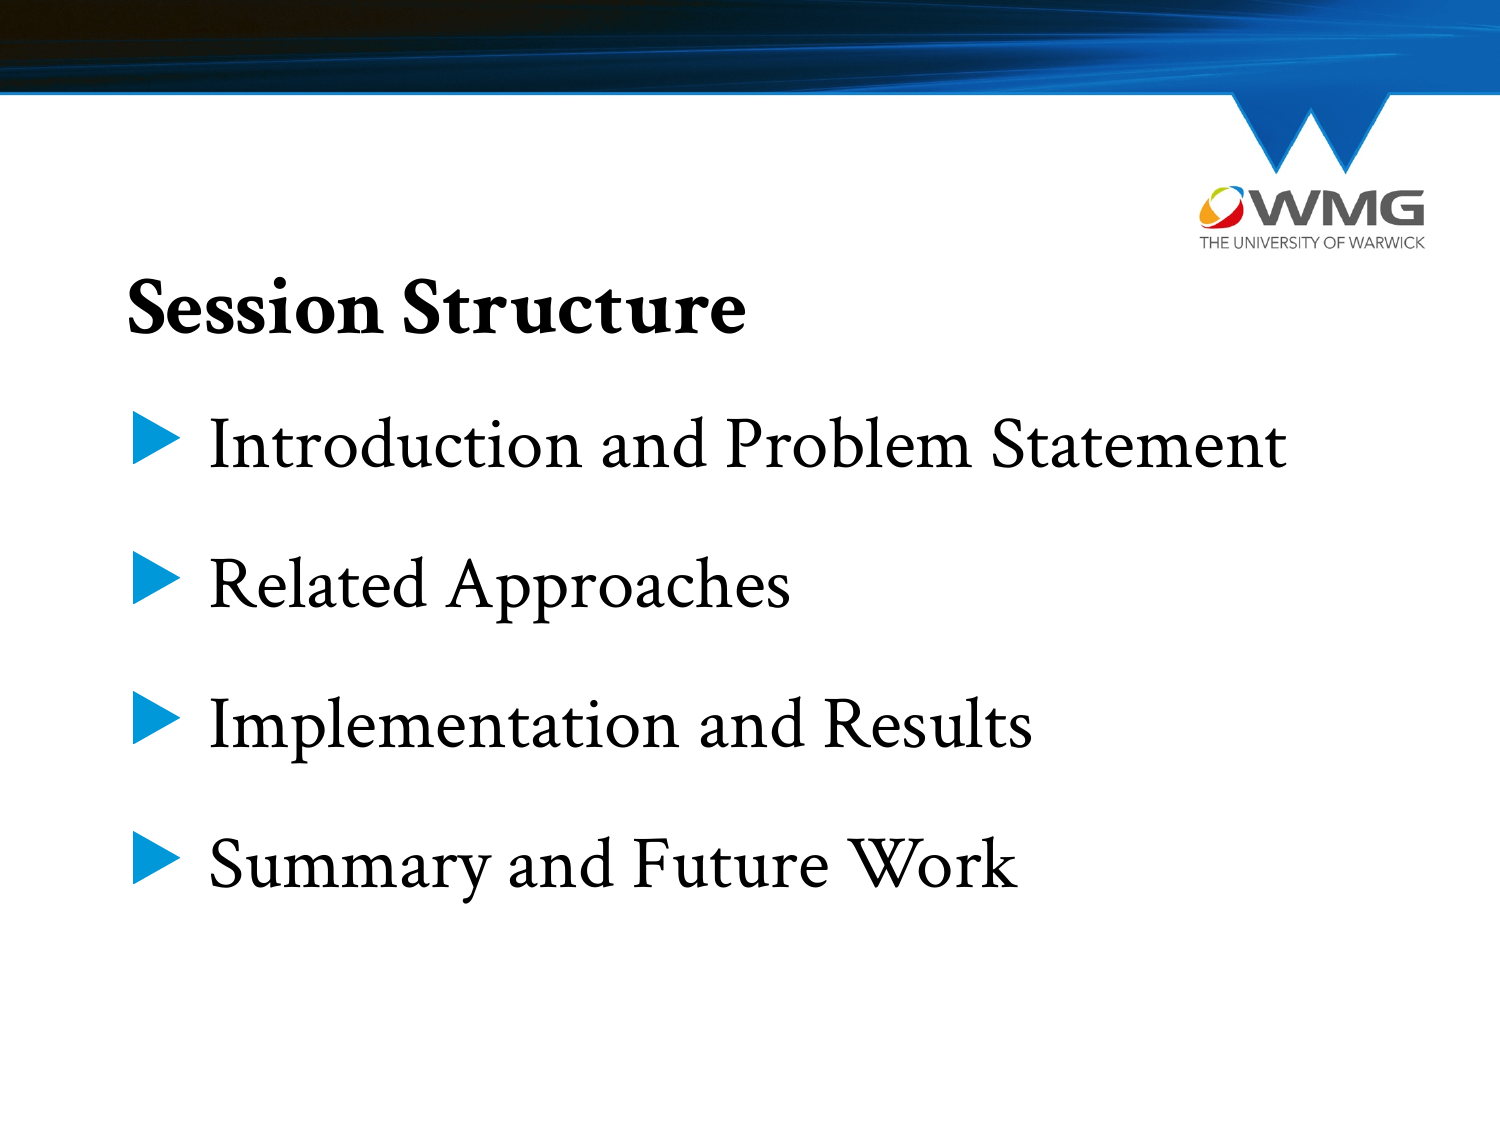

# Session Structure
Introduction and Problem Statement
Related Approaches
Implementation and Results
Summary and Future Work